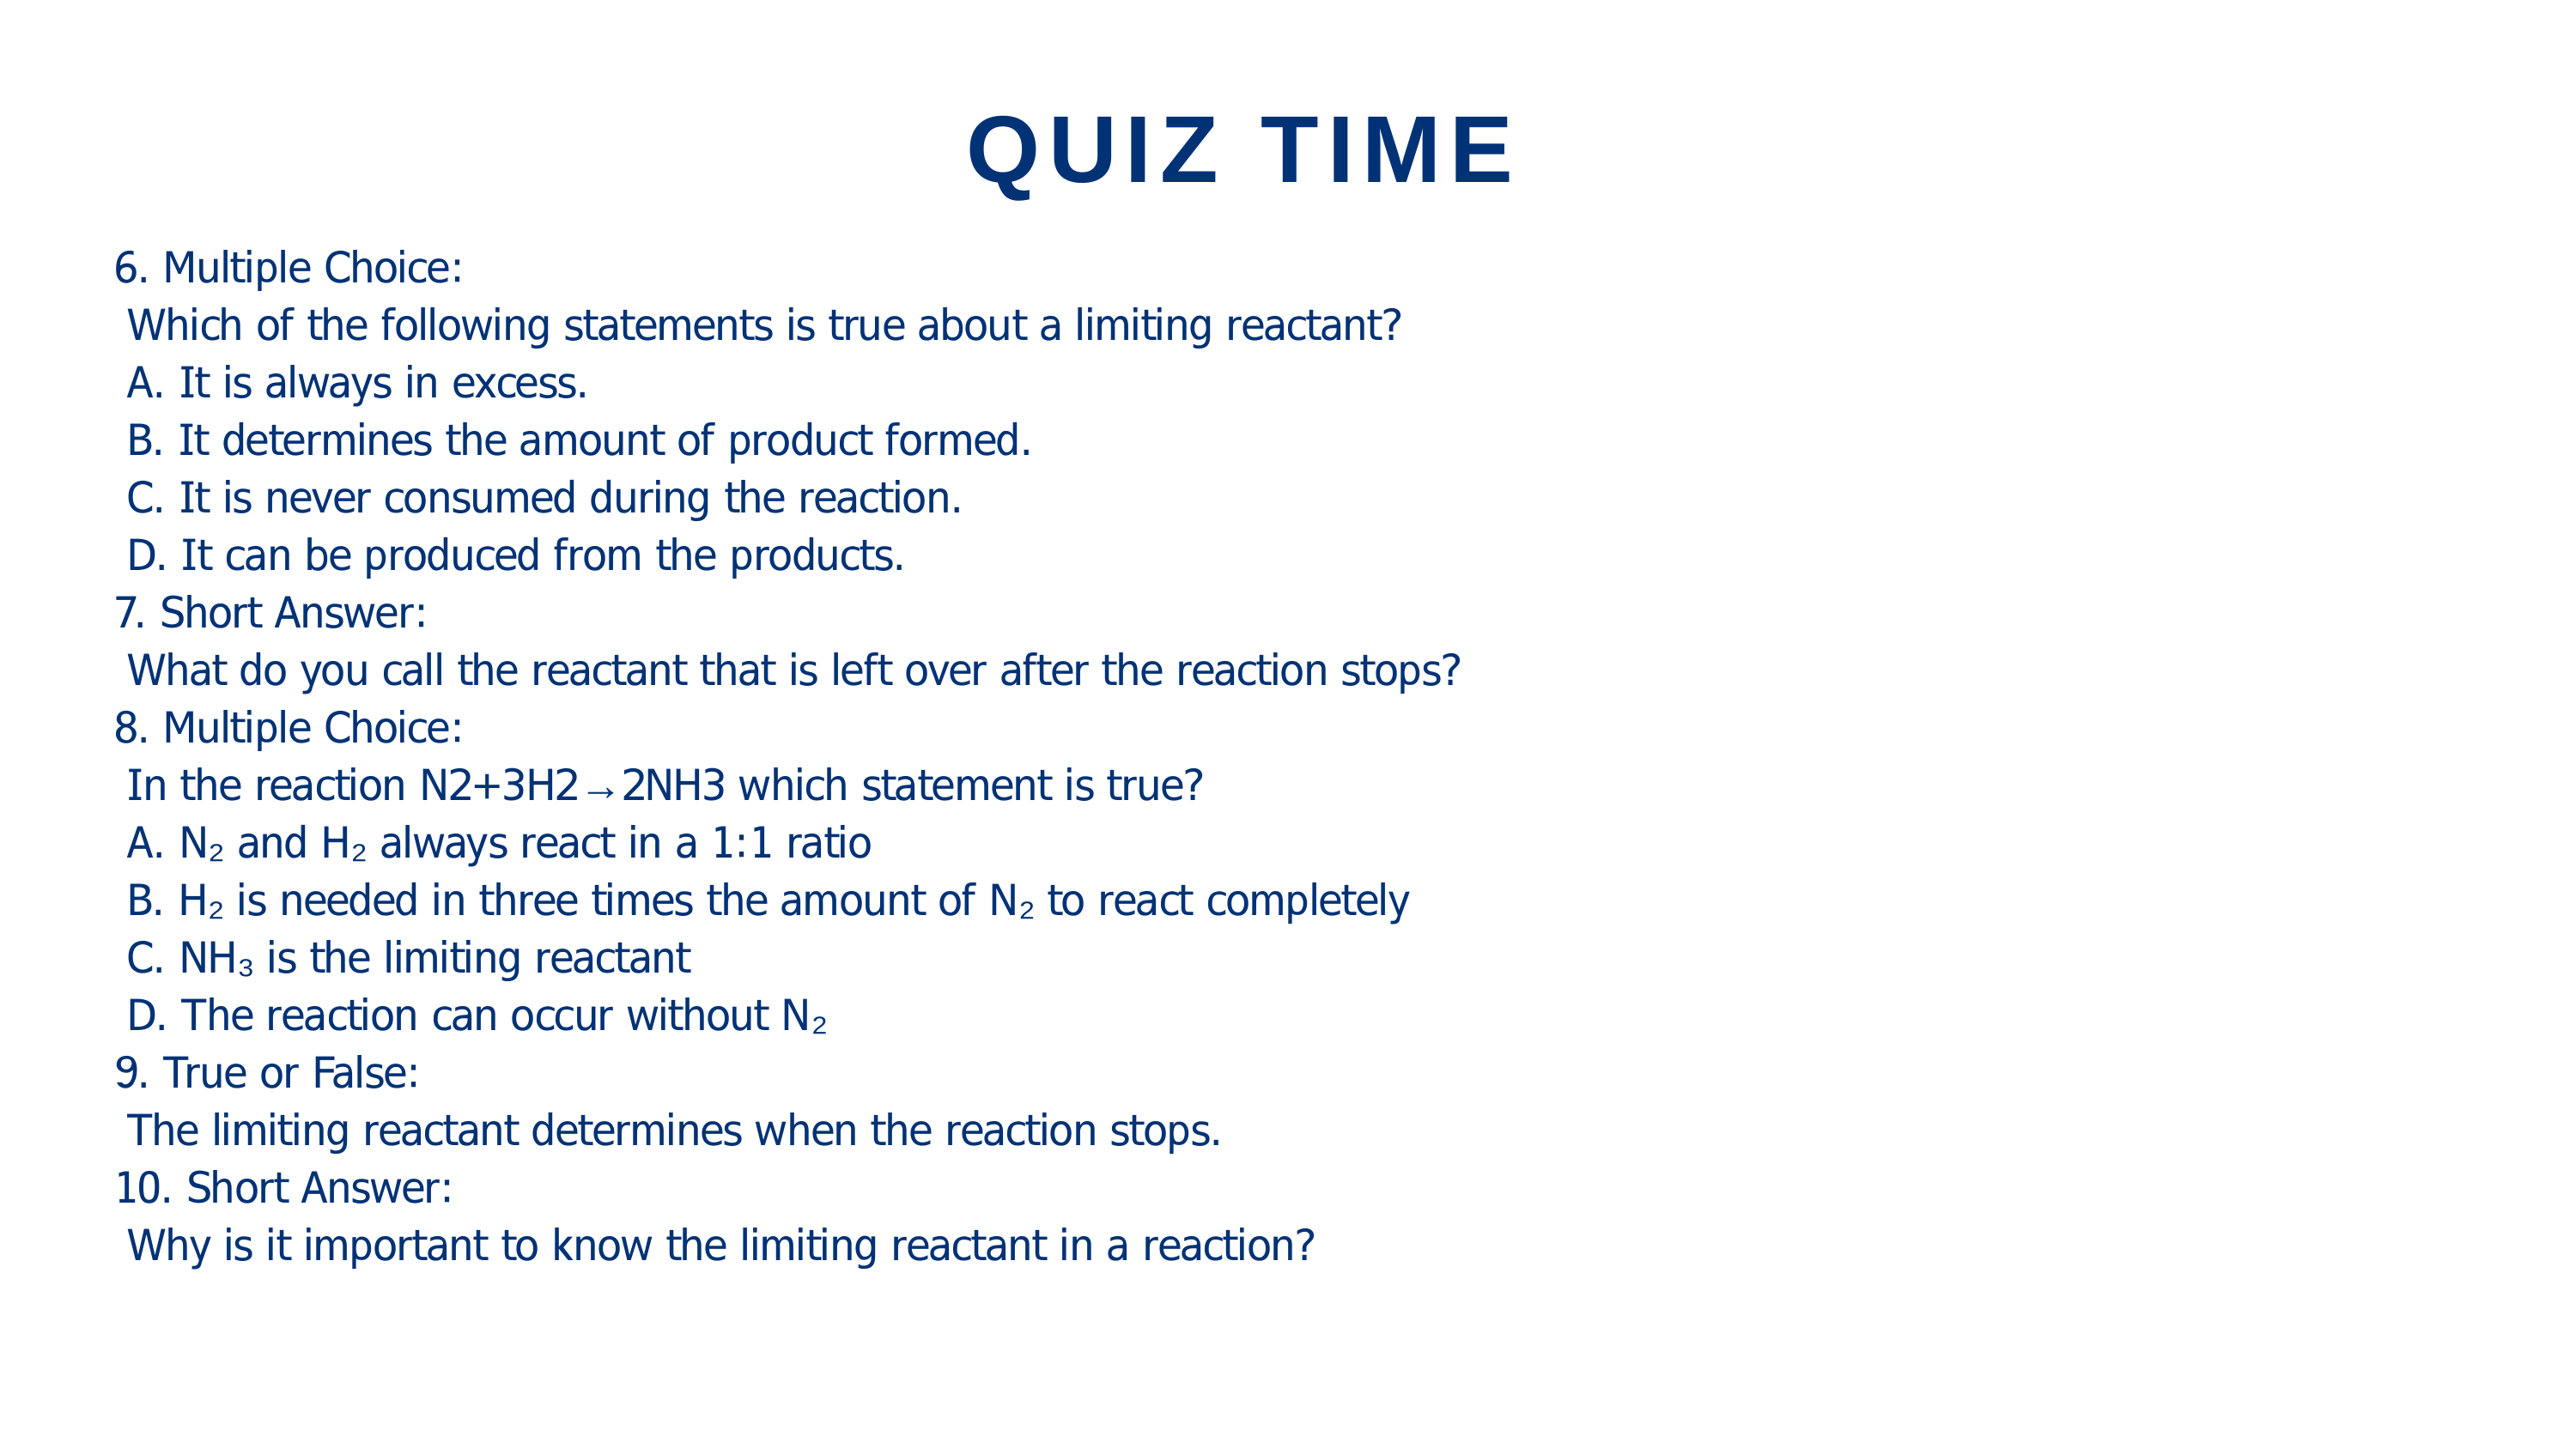

QUIZ TIME

6. Multiple Choice:
 Which of the following statements is true about a limiting reactant?
 A. It is always in excess.
 B. It determines the amount of product formed.
 C. It is never consumed during the reaction.
 D. It can be produced from the products.
7. Short Answer:
 What do you call the reactant that is left over after the reaction stops?
8. Multiple Choice:
 In the reaction N2+3H2→2NH3 which statement is true?
 A. N₂ and H₂ always react in a 1:1 ratio
 B. H₂ is needed in three times the amount of N₂ to react completely
 C. NH₃ is the limiting reactant
 D. The reaction can occur without N₂
9. True or False:
 The limiting reactant determines when the reaction stops.
10. Short Answer:
 Why is it important to know the limiting reactant in a reaction?